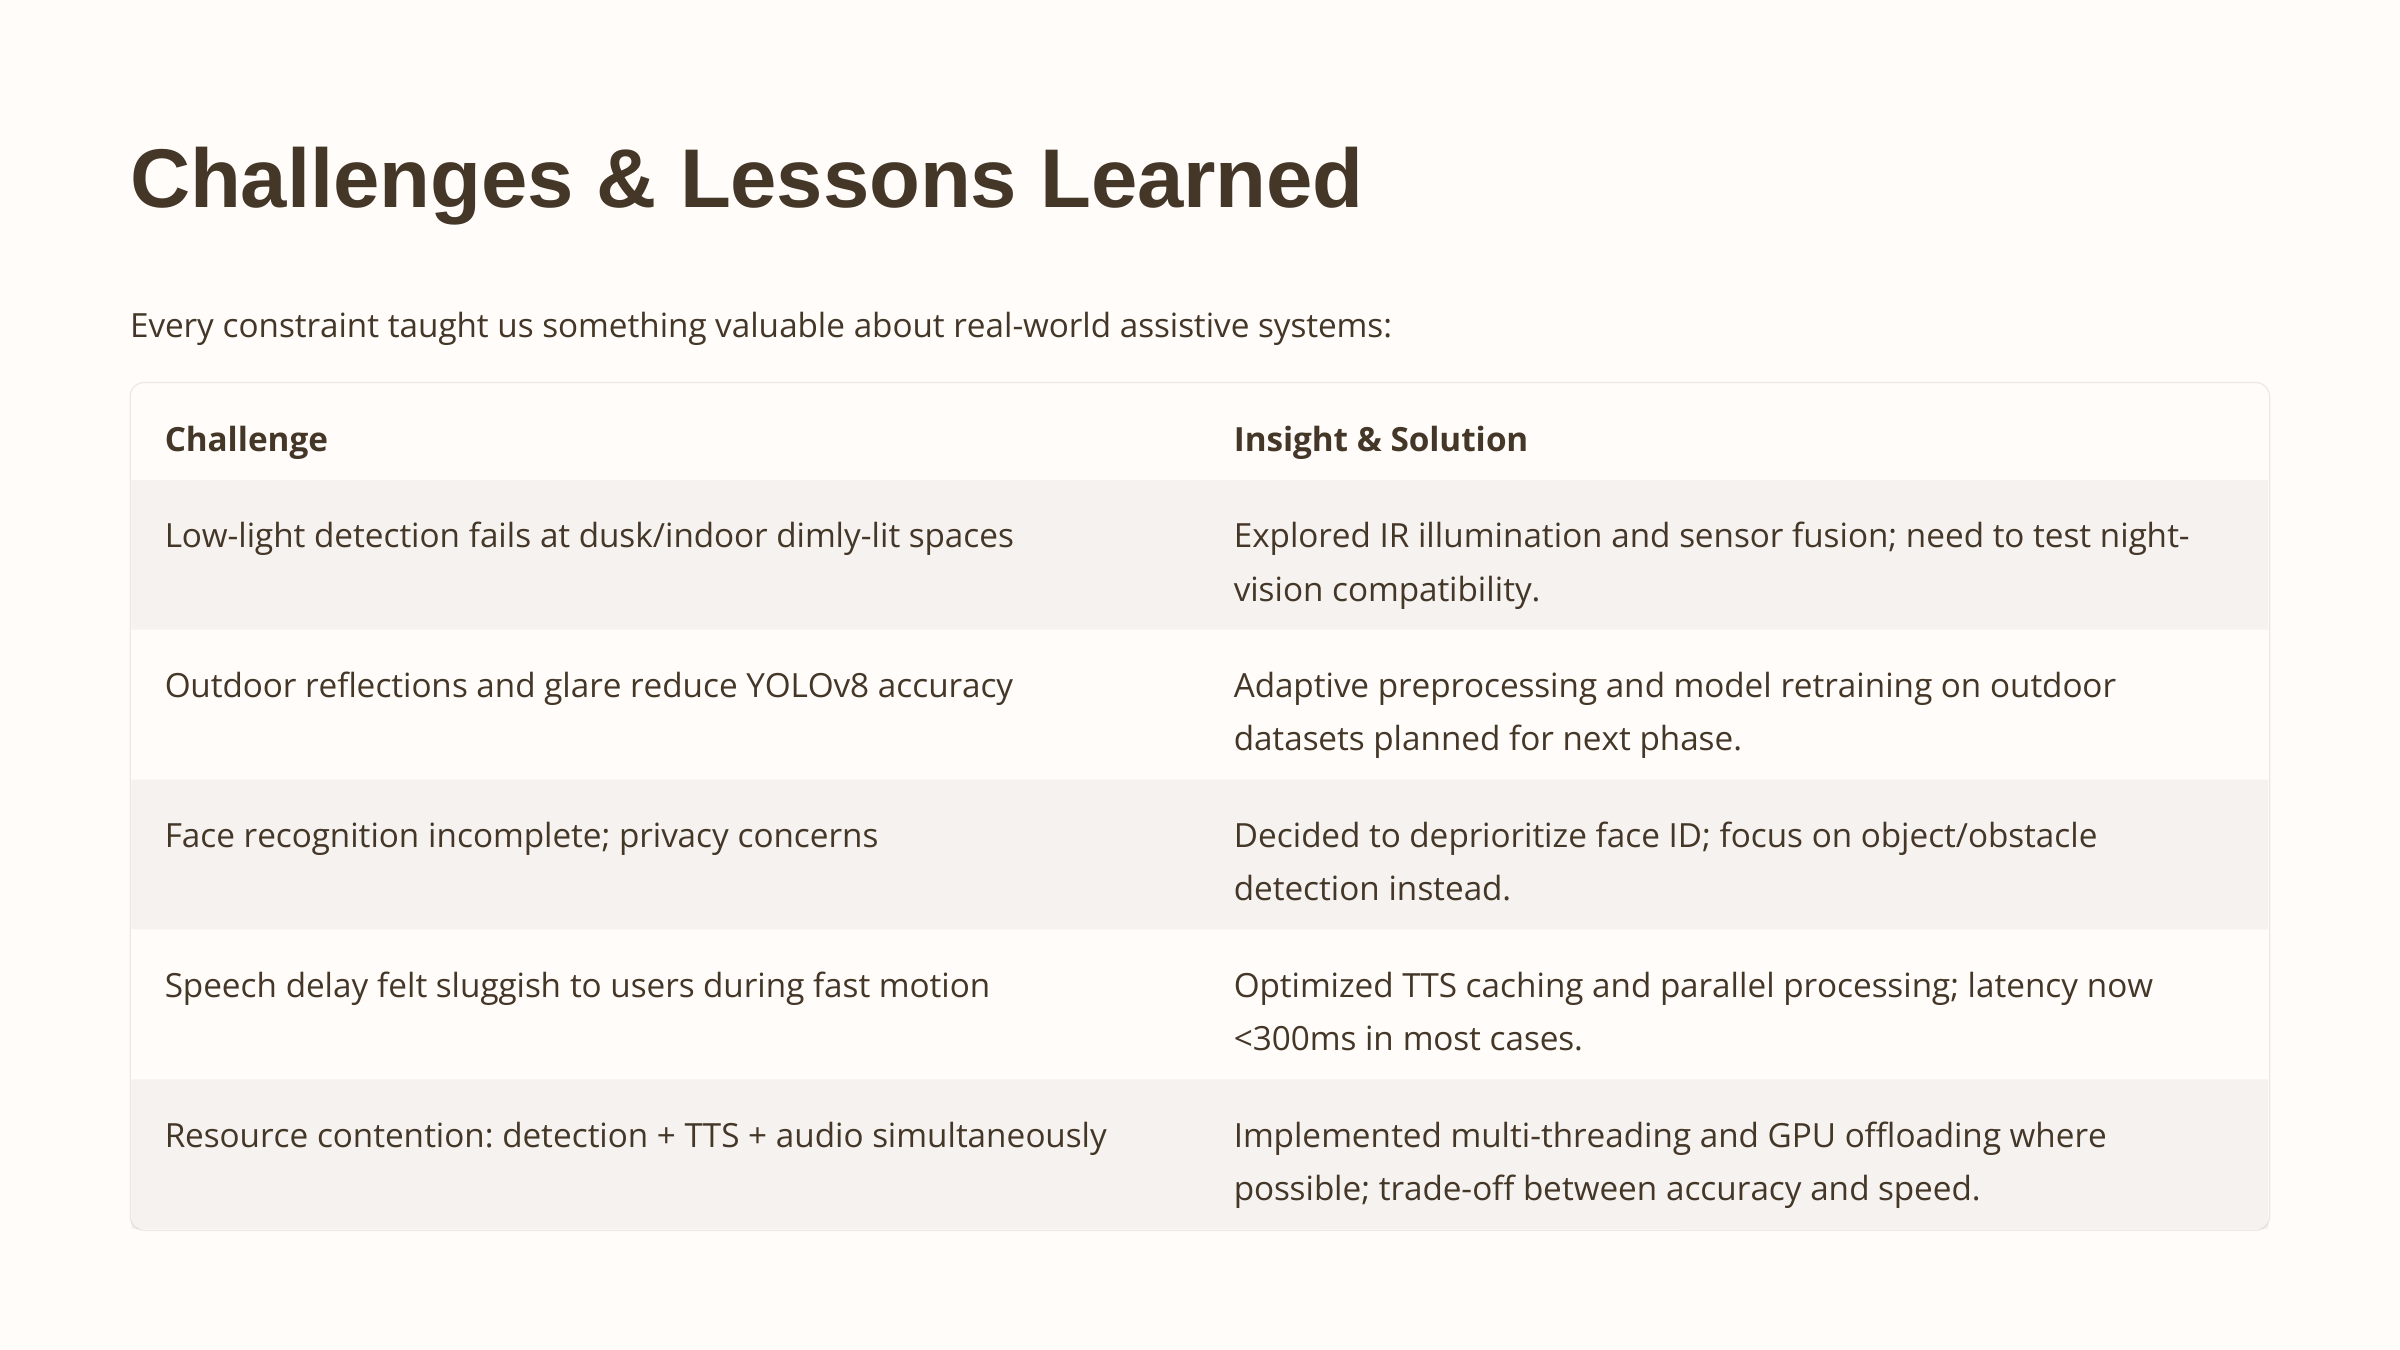

Challenges & Lessons Learned
Every constraint taught us something valuable about real-world assistive systems:

Challenge
Insight & Solution

Low-light detection fails at dusk/indoor dimly-lit spaces
Explored IR illumination and sensor fusion; need to test night-vision compatibility.

Outdoor reflections and glare reduce YOLOv8 accuracy
Adaptive preprocessing and model retraining on outdoor datasets planned for next phase.

Face recognition incomplete; privacy concerns
Decided to deprioritize face ID; focus on object/obstacle detection instead.

Speech delay felt sluggish to users during fast motion
Optimized TTS caching and parallel processing; latency now <300ms in most cases.

Resource contention: detection + TTS + audio simultaneously
Implemented multi-threading and GPU offloading where possible; trade-off between accuracy and speed.